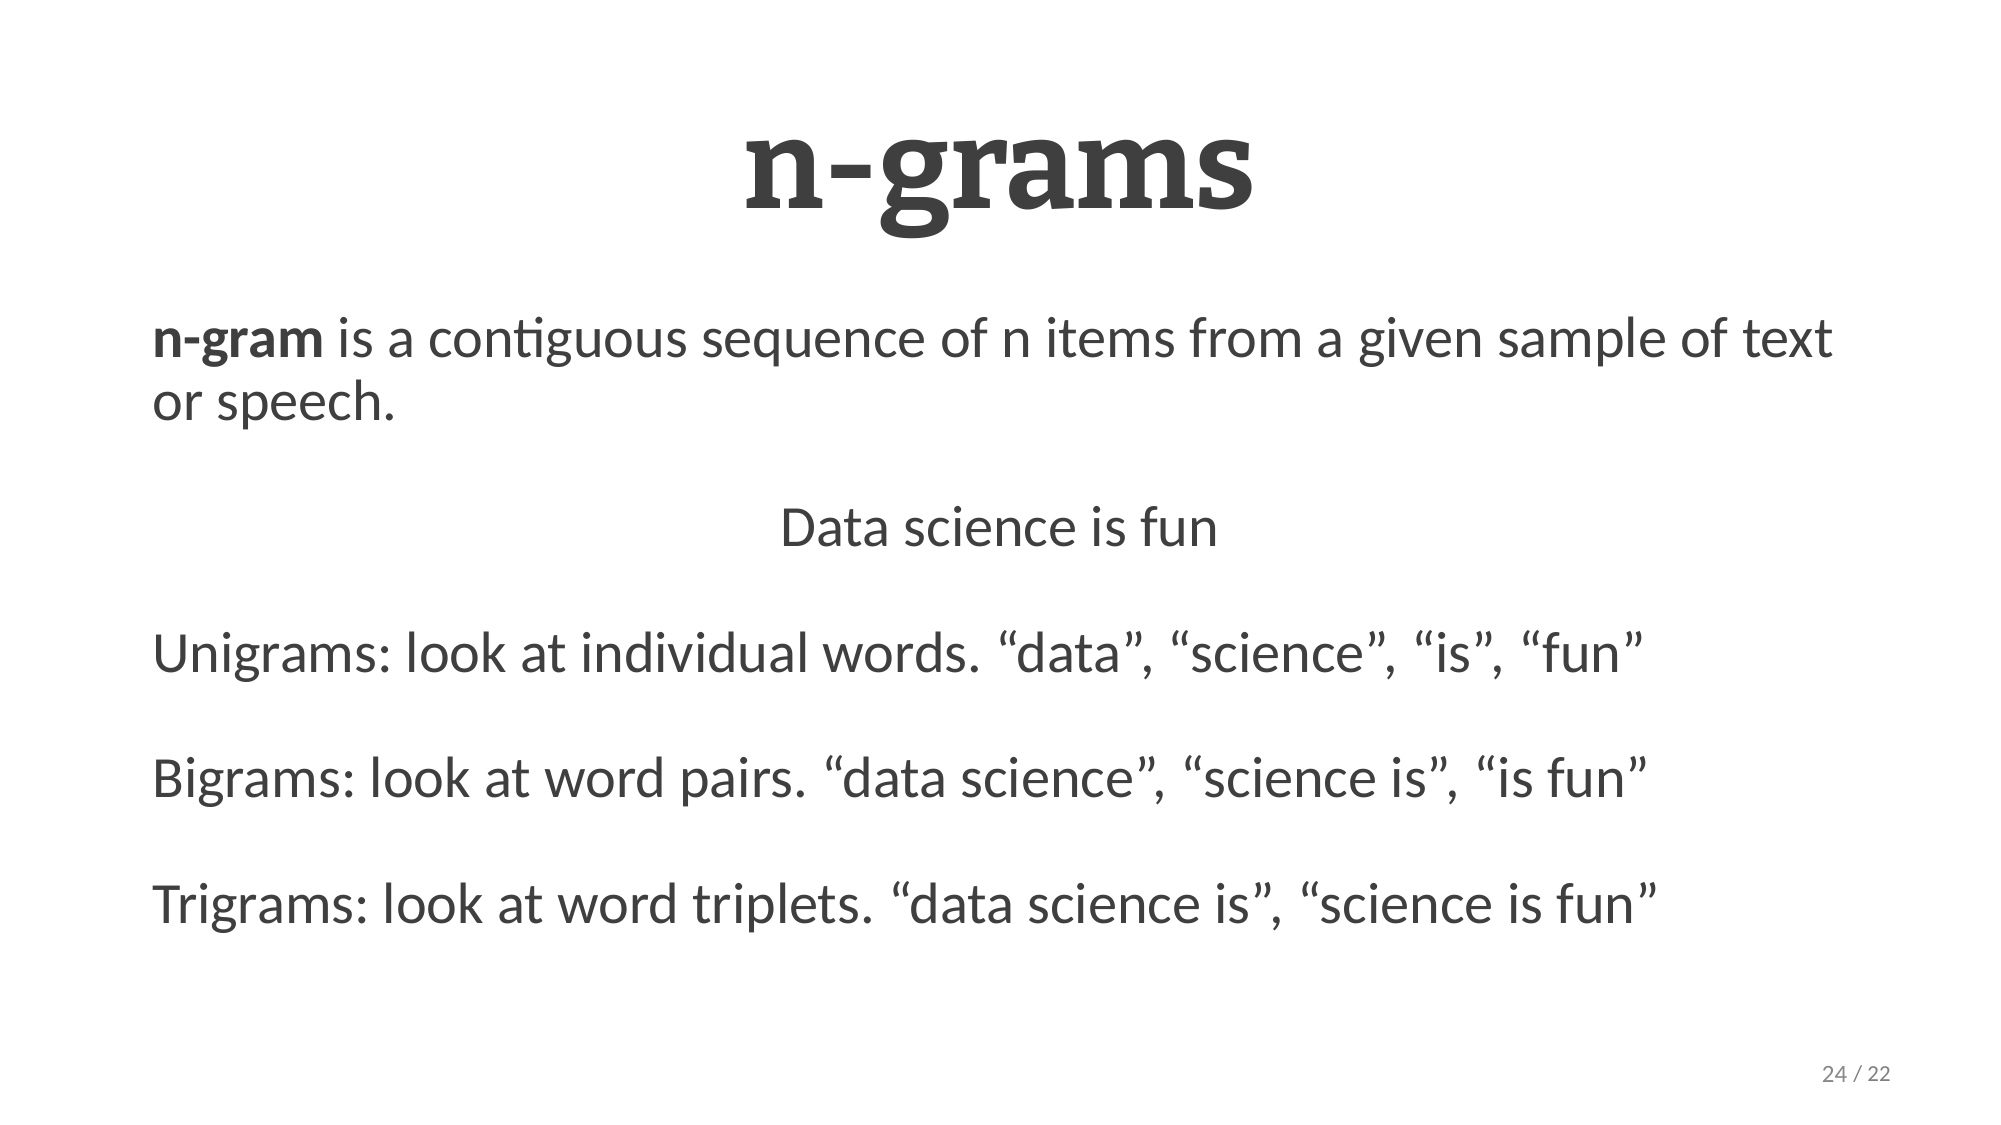

# n-grams
n-gram is a contiguous sequence of n items from a given sample of text or speech.

Data science is fun

Unigrams: look at individual words. “data”, “science”, “is”, “fun”

Bigrams: look at word pairs. “data science”, “science is”, “is fun”

Trigrams: look at word triplets. “data science is”, “science is fun”

24